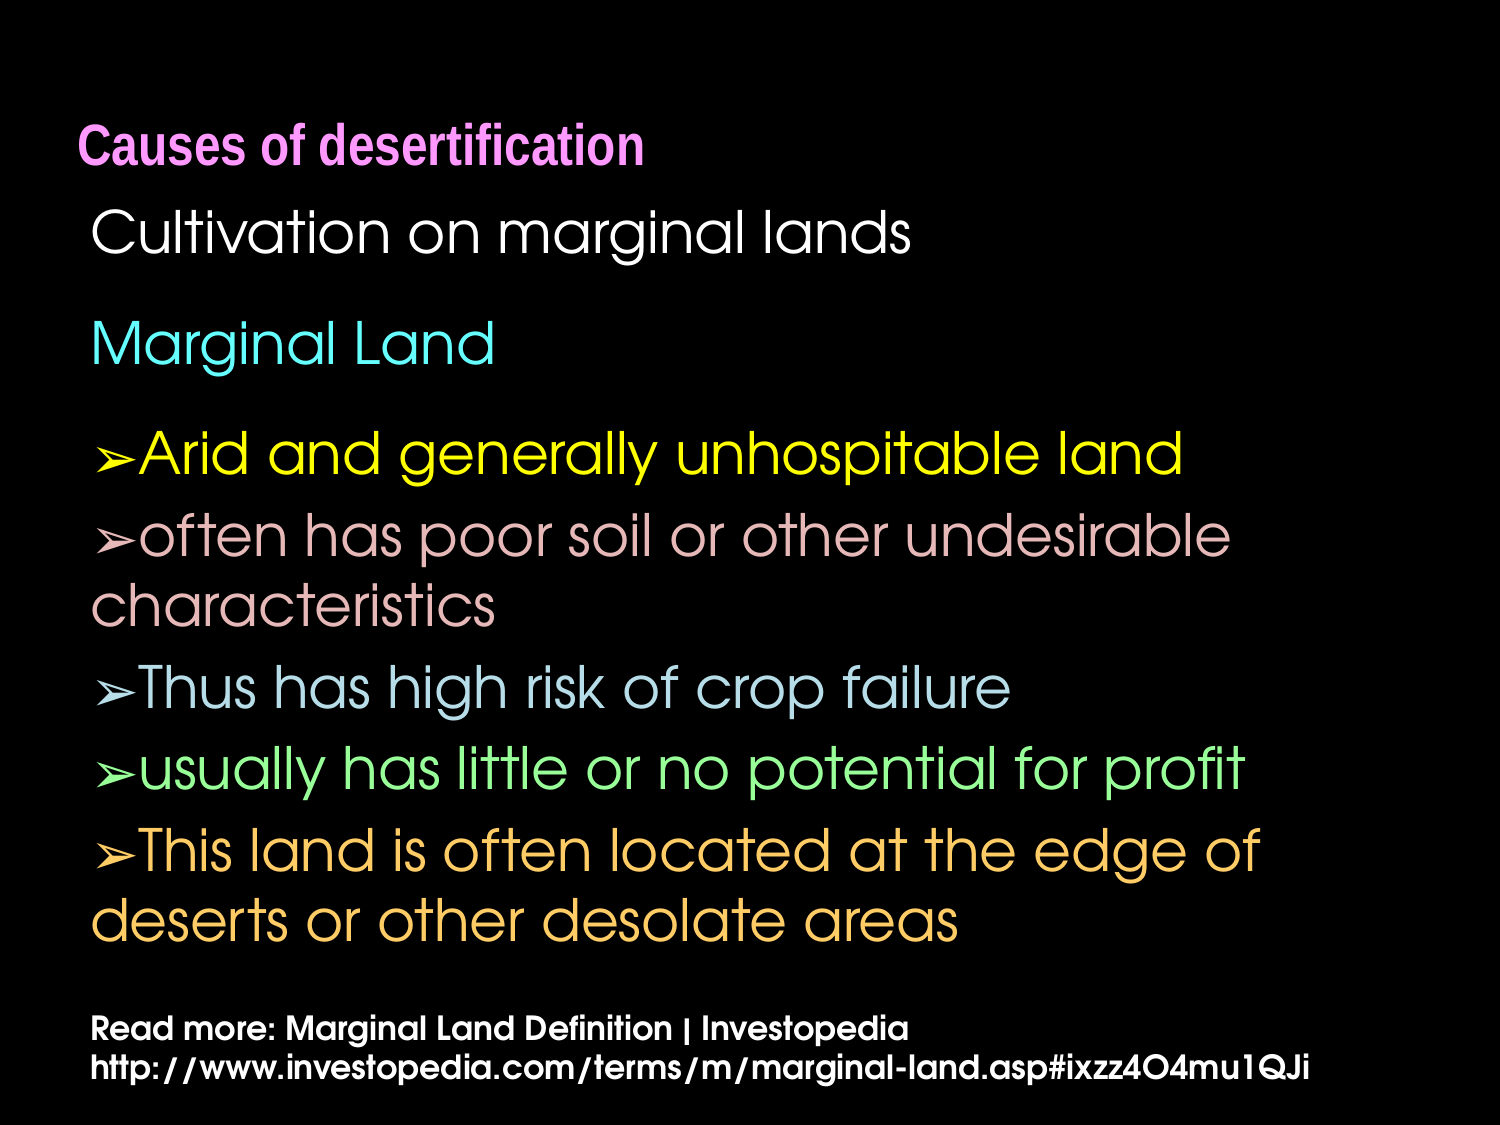

Causes of desertification
Cultivation on marginal lands

Marginal Land

Arid and generally unhospitable land
often has poor soil or other undesirable characteristics
Thus has high risk of crop failure
usually has little or no potential for profit
This land is often located at the edge of deserts or other desolate areas

Read more: Marginal Land Definition | Investopedia http://www.investopedia.com/terms/m/marginal-land.asp#ixzz4O4mu1QJi